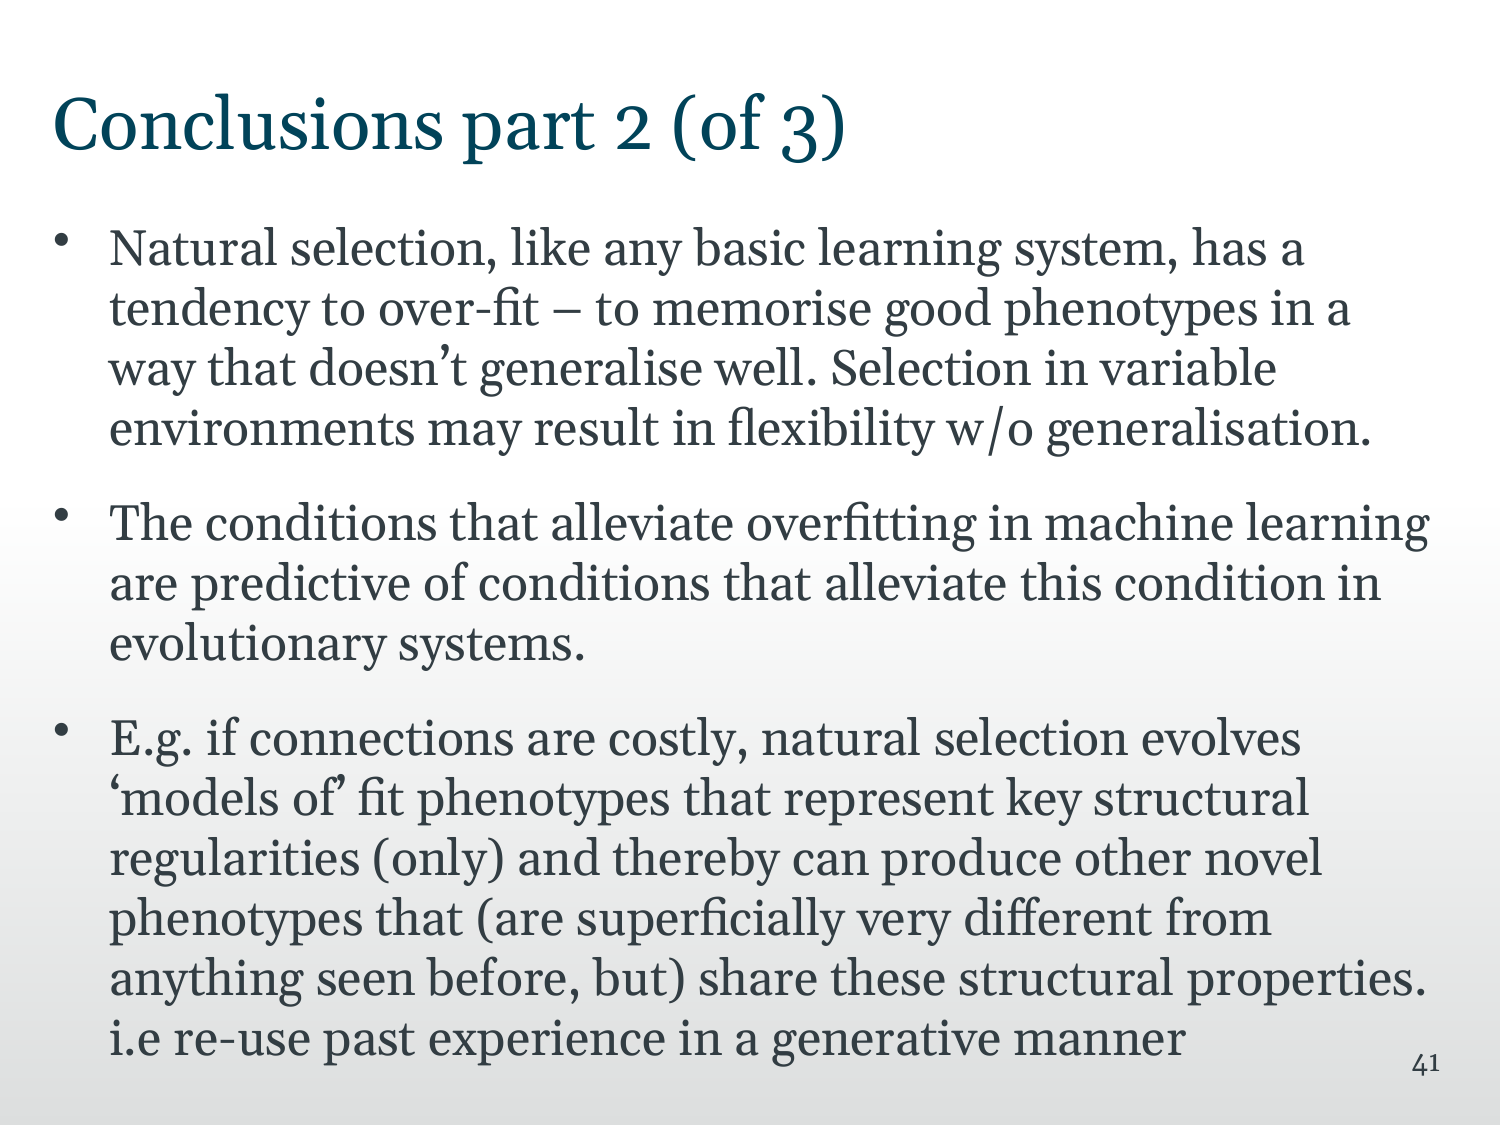

# Conclusions part 2 (of 3)
Natural selection, like any basic learning system, has a tendency to over-fit – to memorise good phenotypes in a way that doesn’t generalise well. Selection in variable environments may result in flexibility w/o generalisation.
The conditions that alleviate overfitting in machine learning are predictive of conditions that alleviate this condition in evolutionary systems.
E.g. if connections are costly, natural selection evolves ‘models of’ fit phenotypes that represent key structural regularities (only) and thereby can produce other novel phenotypes that (are superficially very different from anything seen before, but) share these structural properties. i.e re-use past experience in a generative manner
41